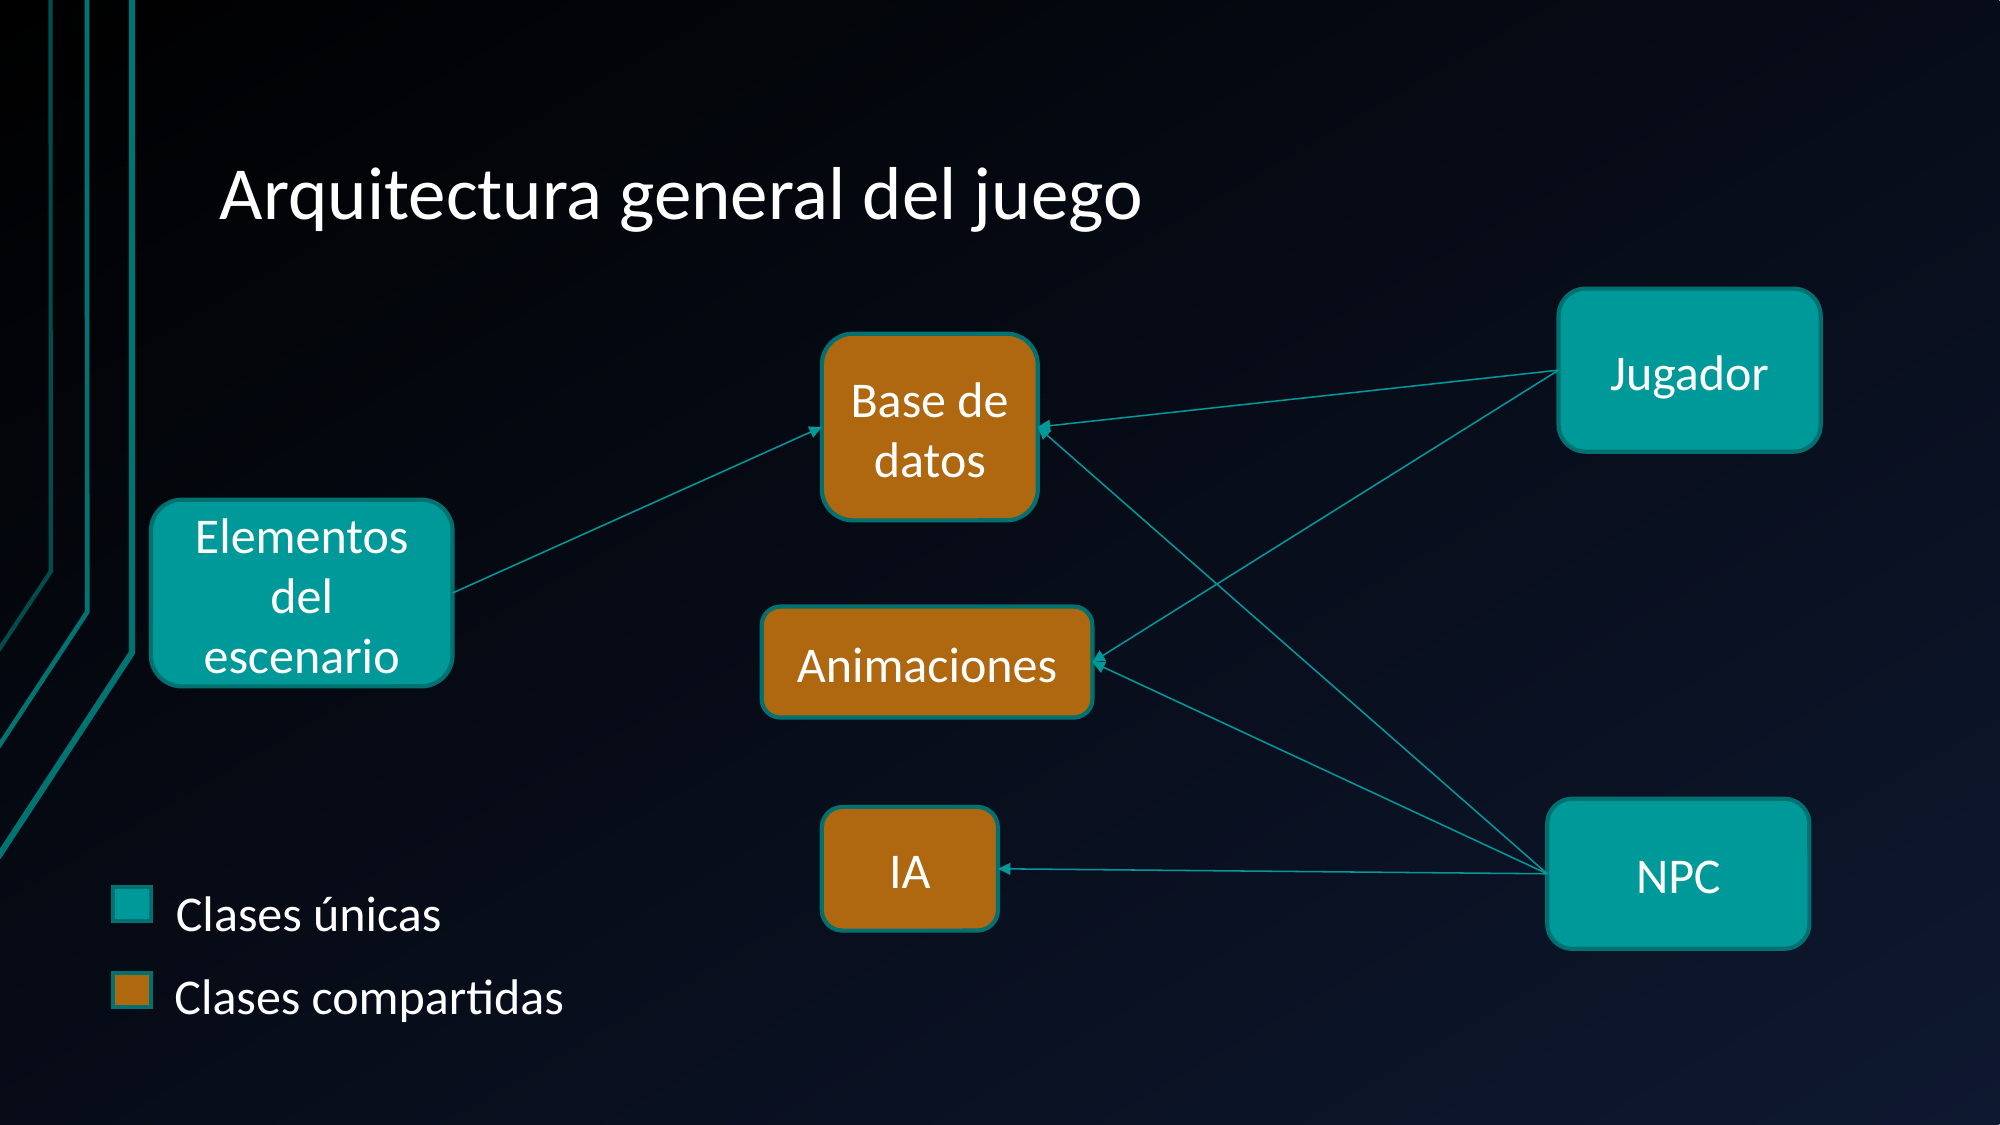

# Arquitectura general del juego
Jugador
Base de datos
Elementos
del
escenario
Animaciones
NPC
IA
Clases únicas

Clases compartidas